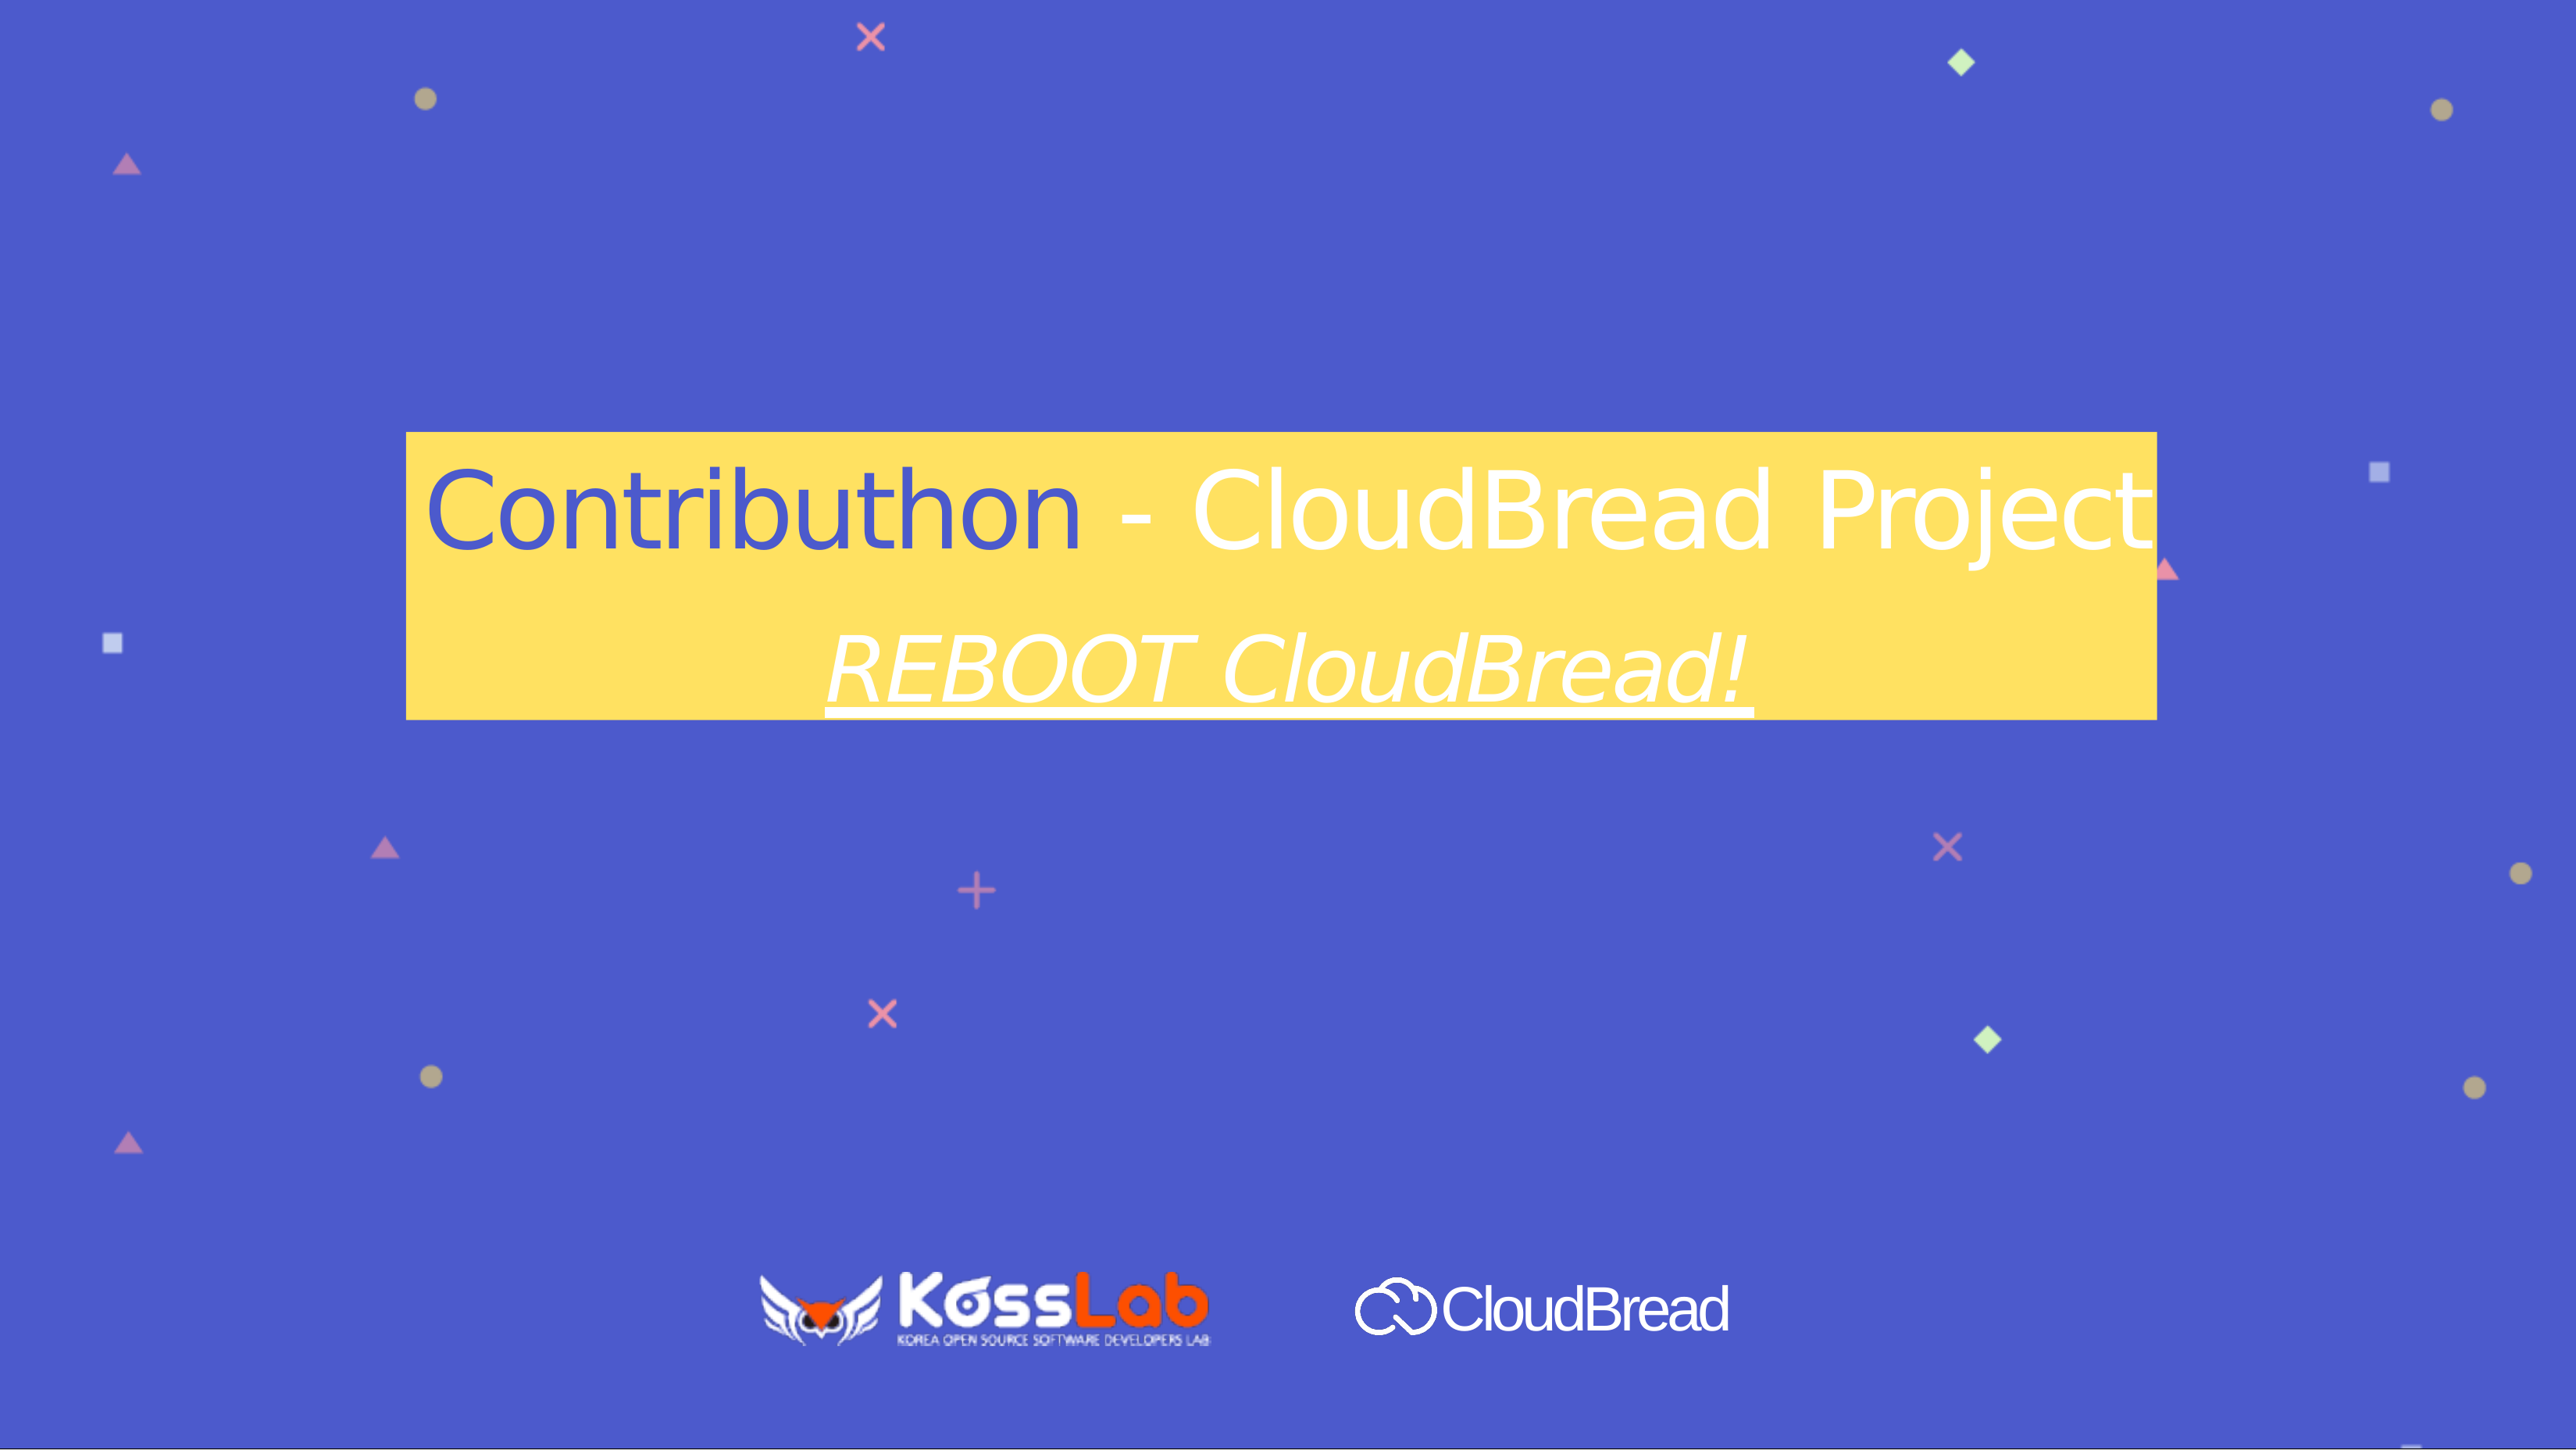

Contributhon - CloudBread Project
REBOOT CloudBread!

CloudBread